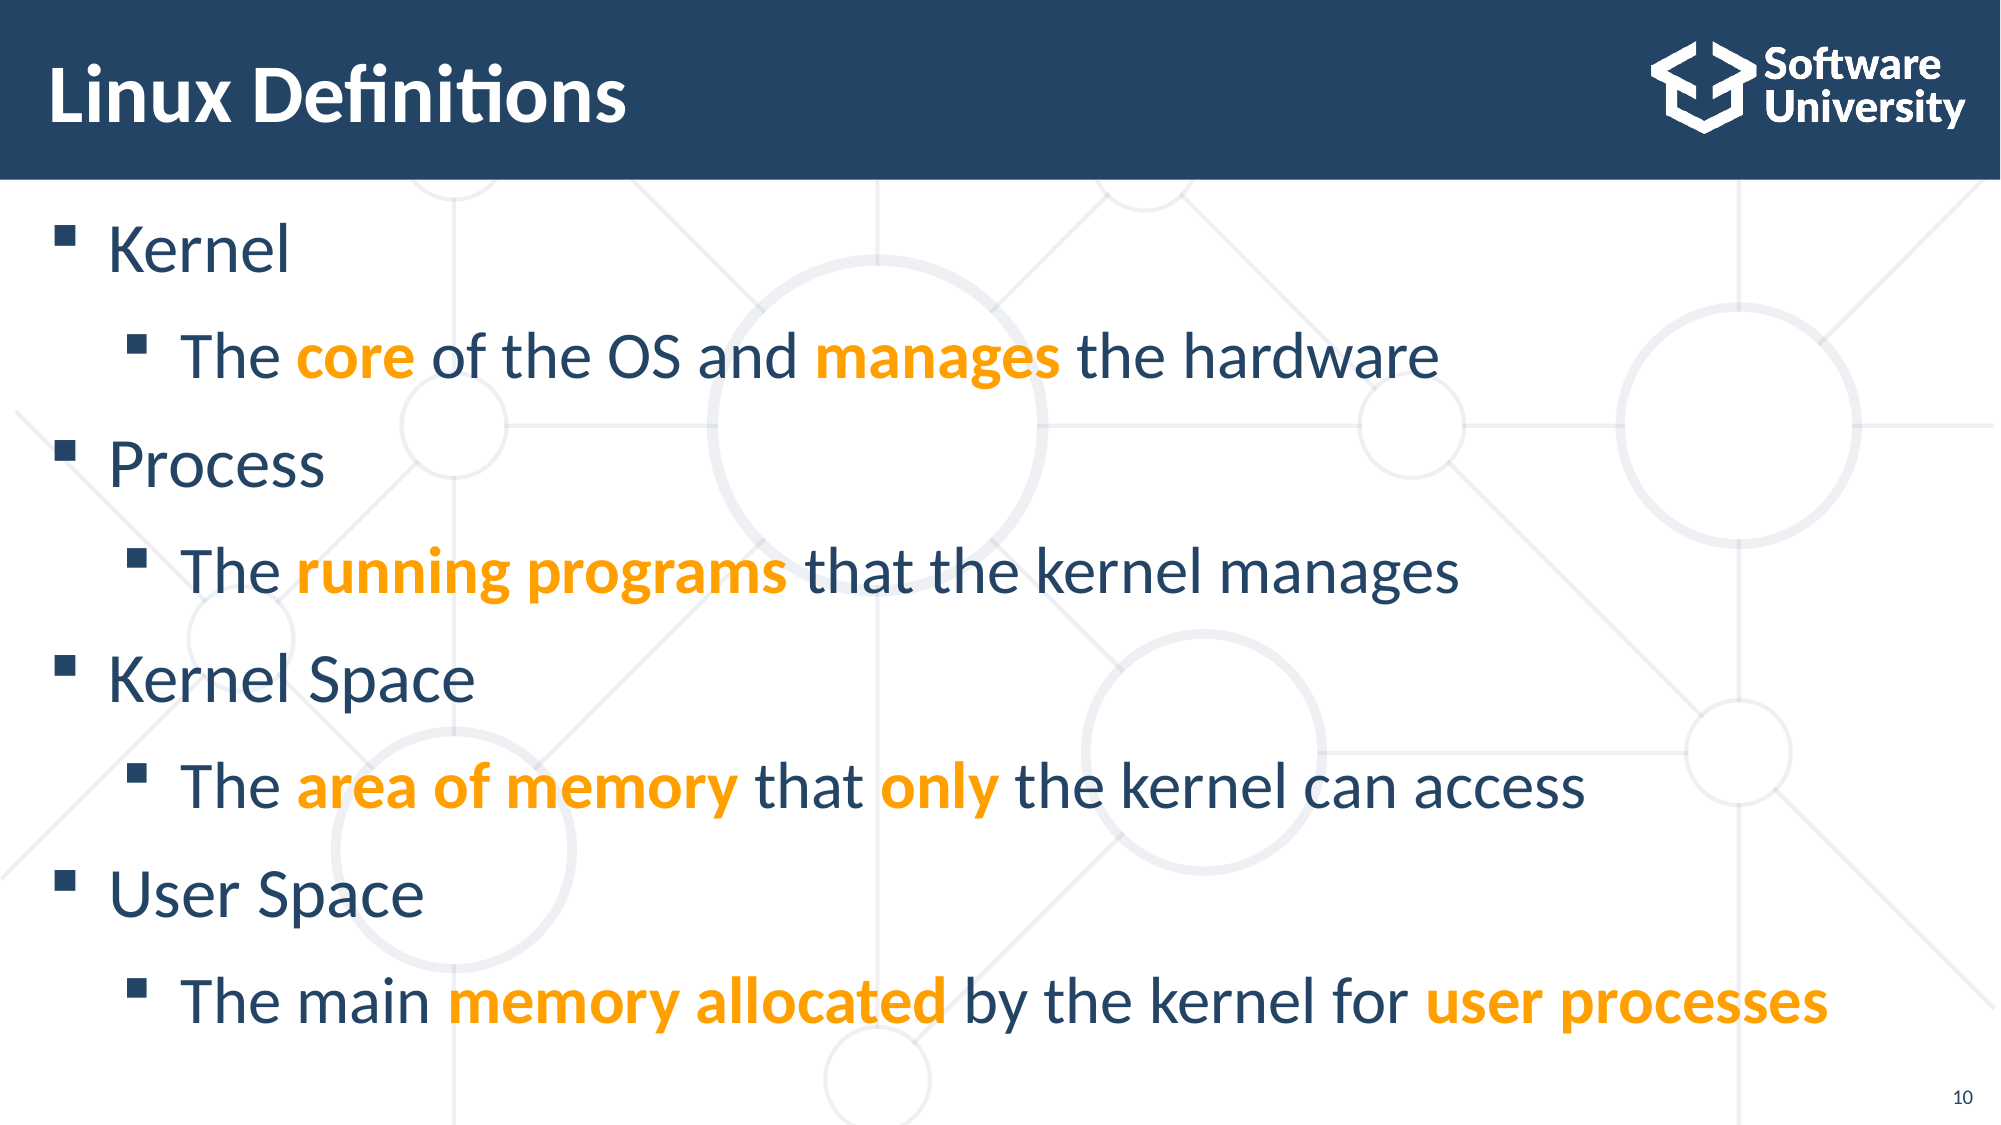

# Linux Definitions
Kernel
The core of the OS and manages the hardware
Process
The running programs that the kernel manages
Kernel Space
The area of memory that only the kernel can access
User Space
The main memory allocated by the kernel for user processes
10